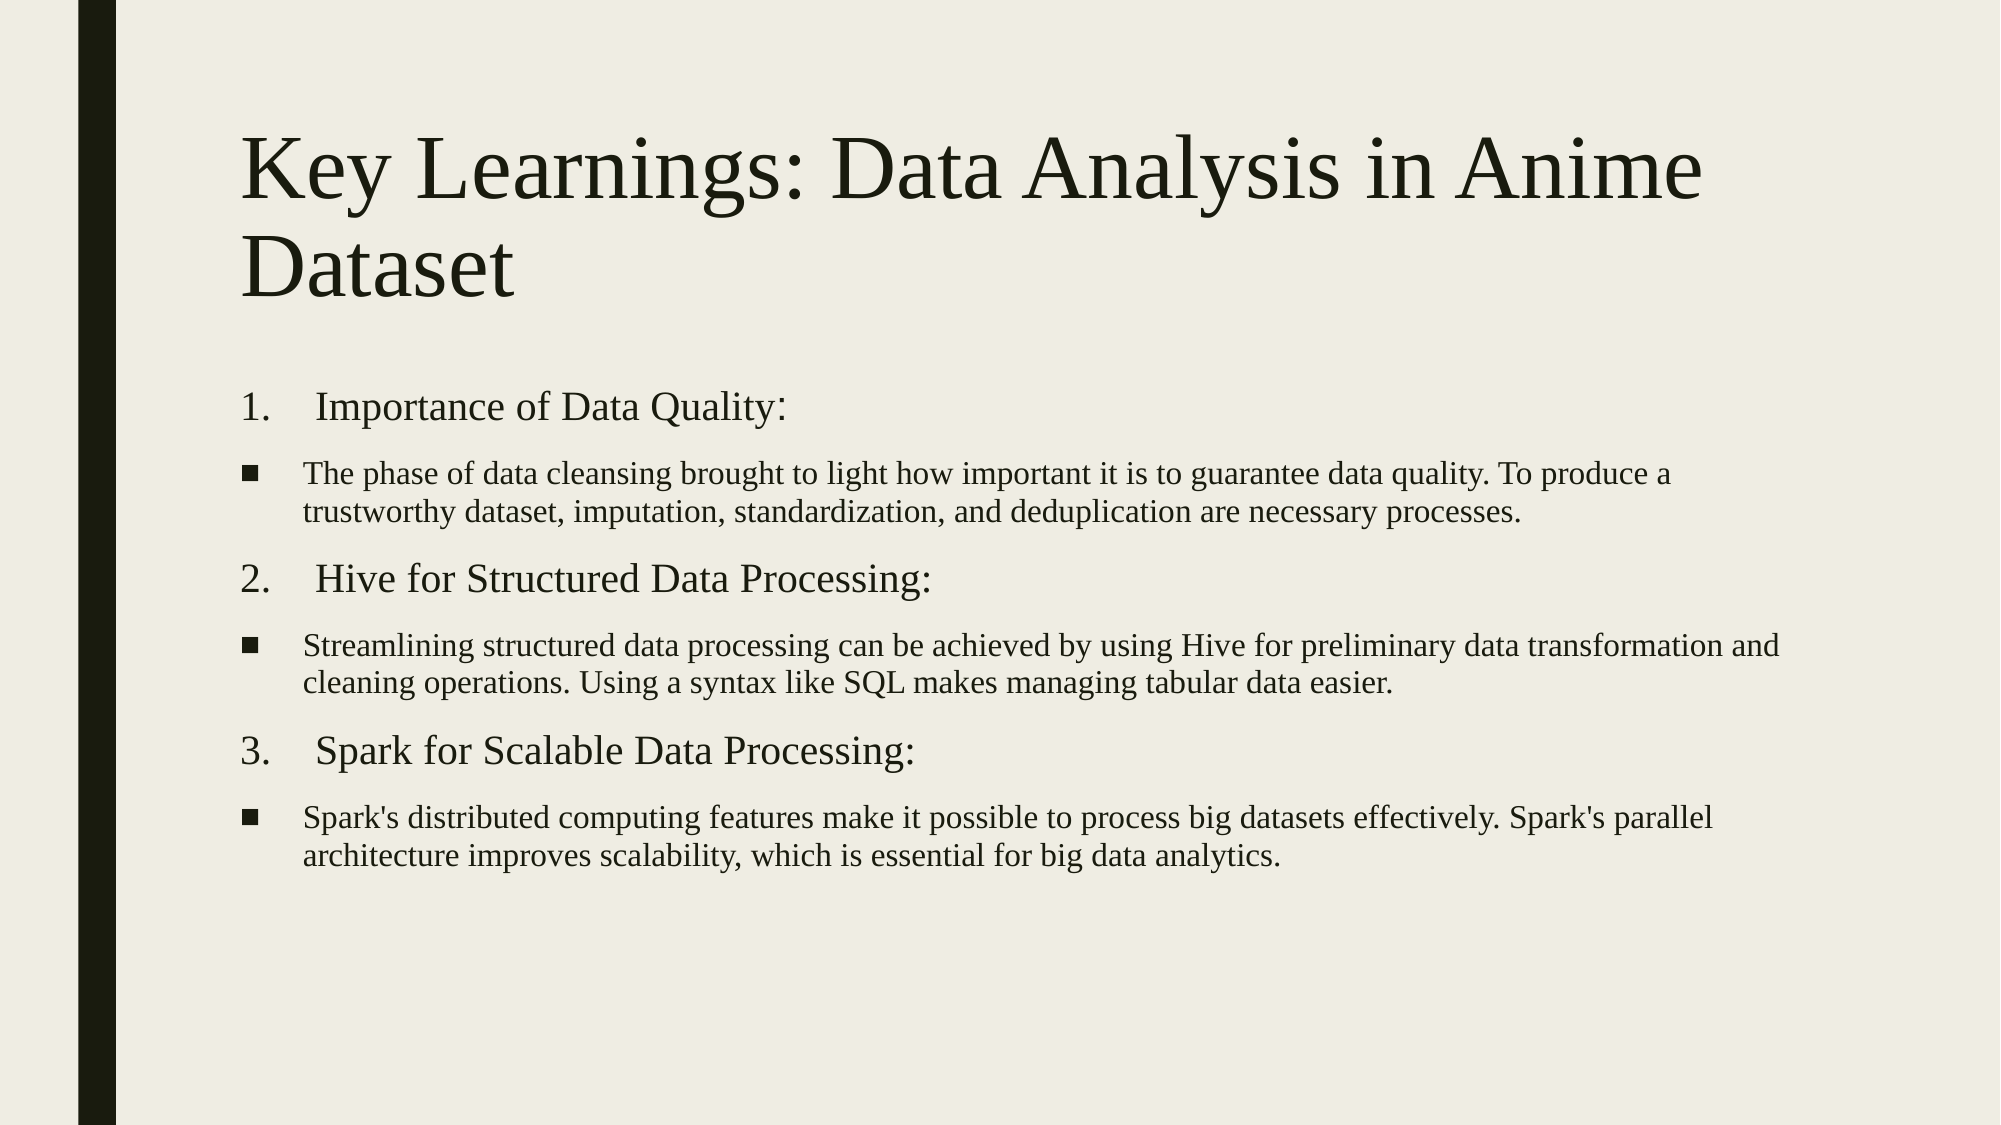

# Key Learnings: Data Analysis in Anime Dataset
Importance of Data Quality:
The phase of data cleansing brought to light how important it is to guarantee data quality. To produce a trustworthy dataset, imputation, standardization, and deduplication are necessary processes.
Hive for Structured Data Processing:
Streamlining structured data processing can be achieved by using Hive for preliminary data transformation and cleaning operations. Using a syntax like SQL makes managing tabular data easier.
Spark for Scalable Data Processing:
Spark's distributed computing features make it possible to process big datasets effectively. Spark's parallel architecture improves scalability, which is essential for big data analytics.